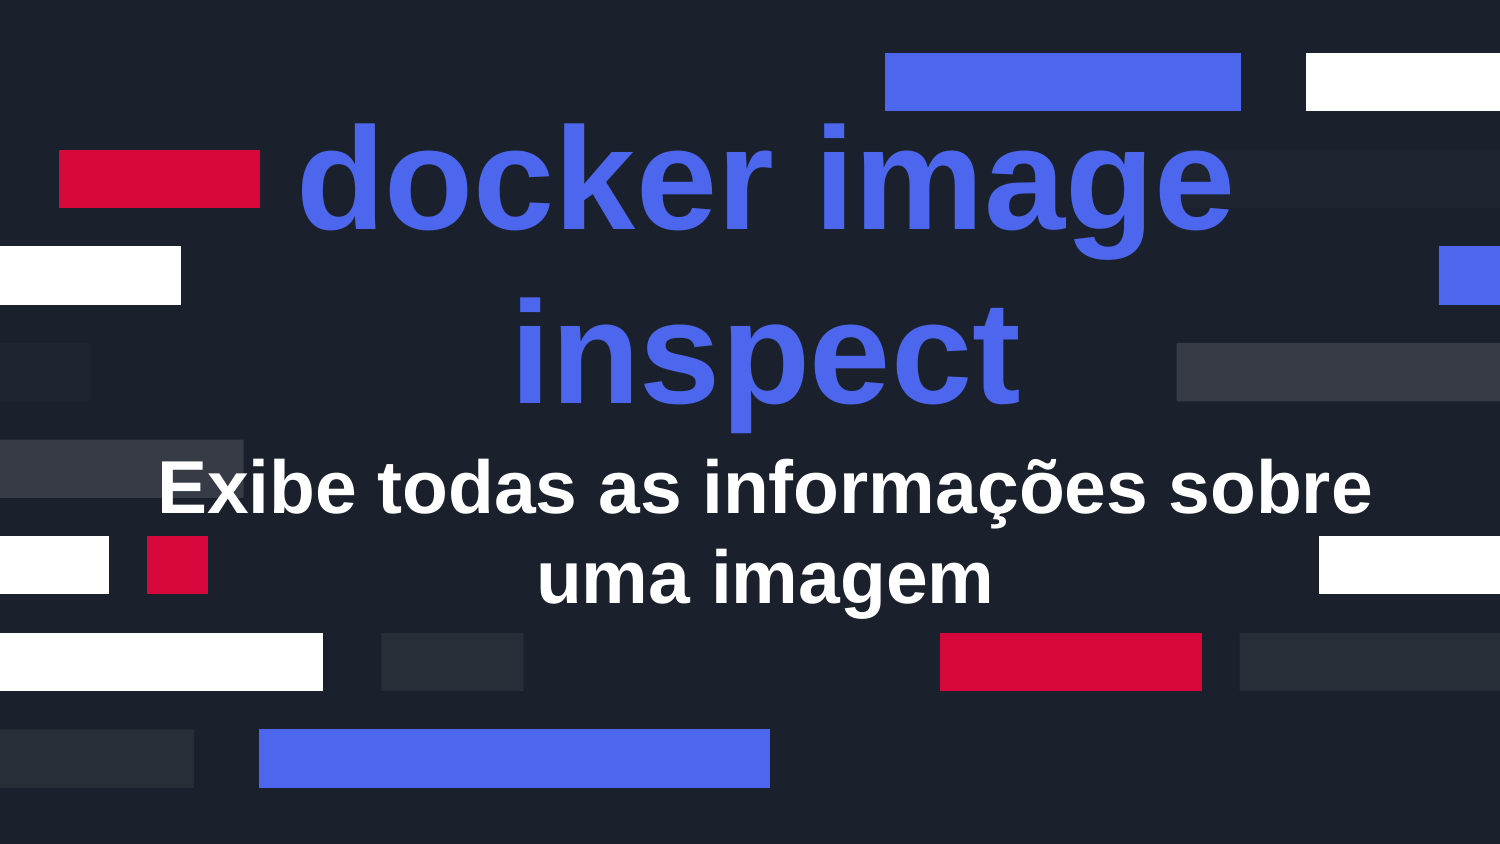

docker image inspect
# Exibe todas as informações sobre uma imagem